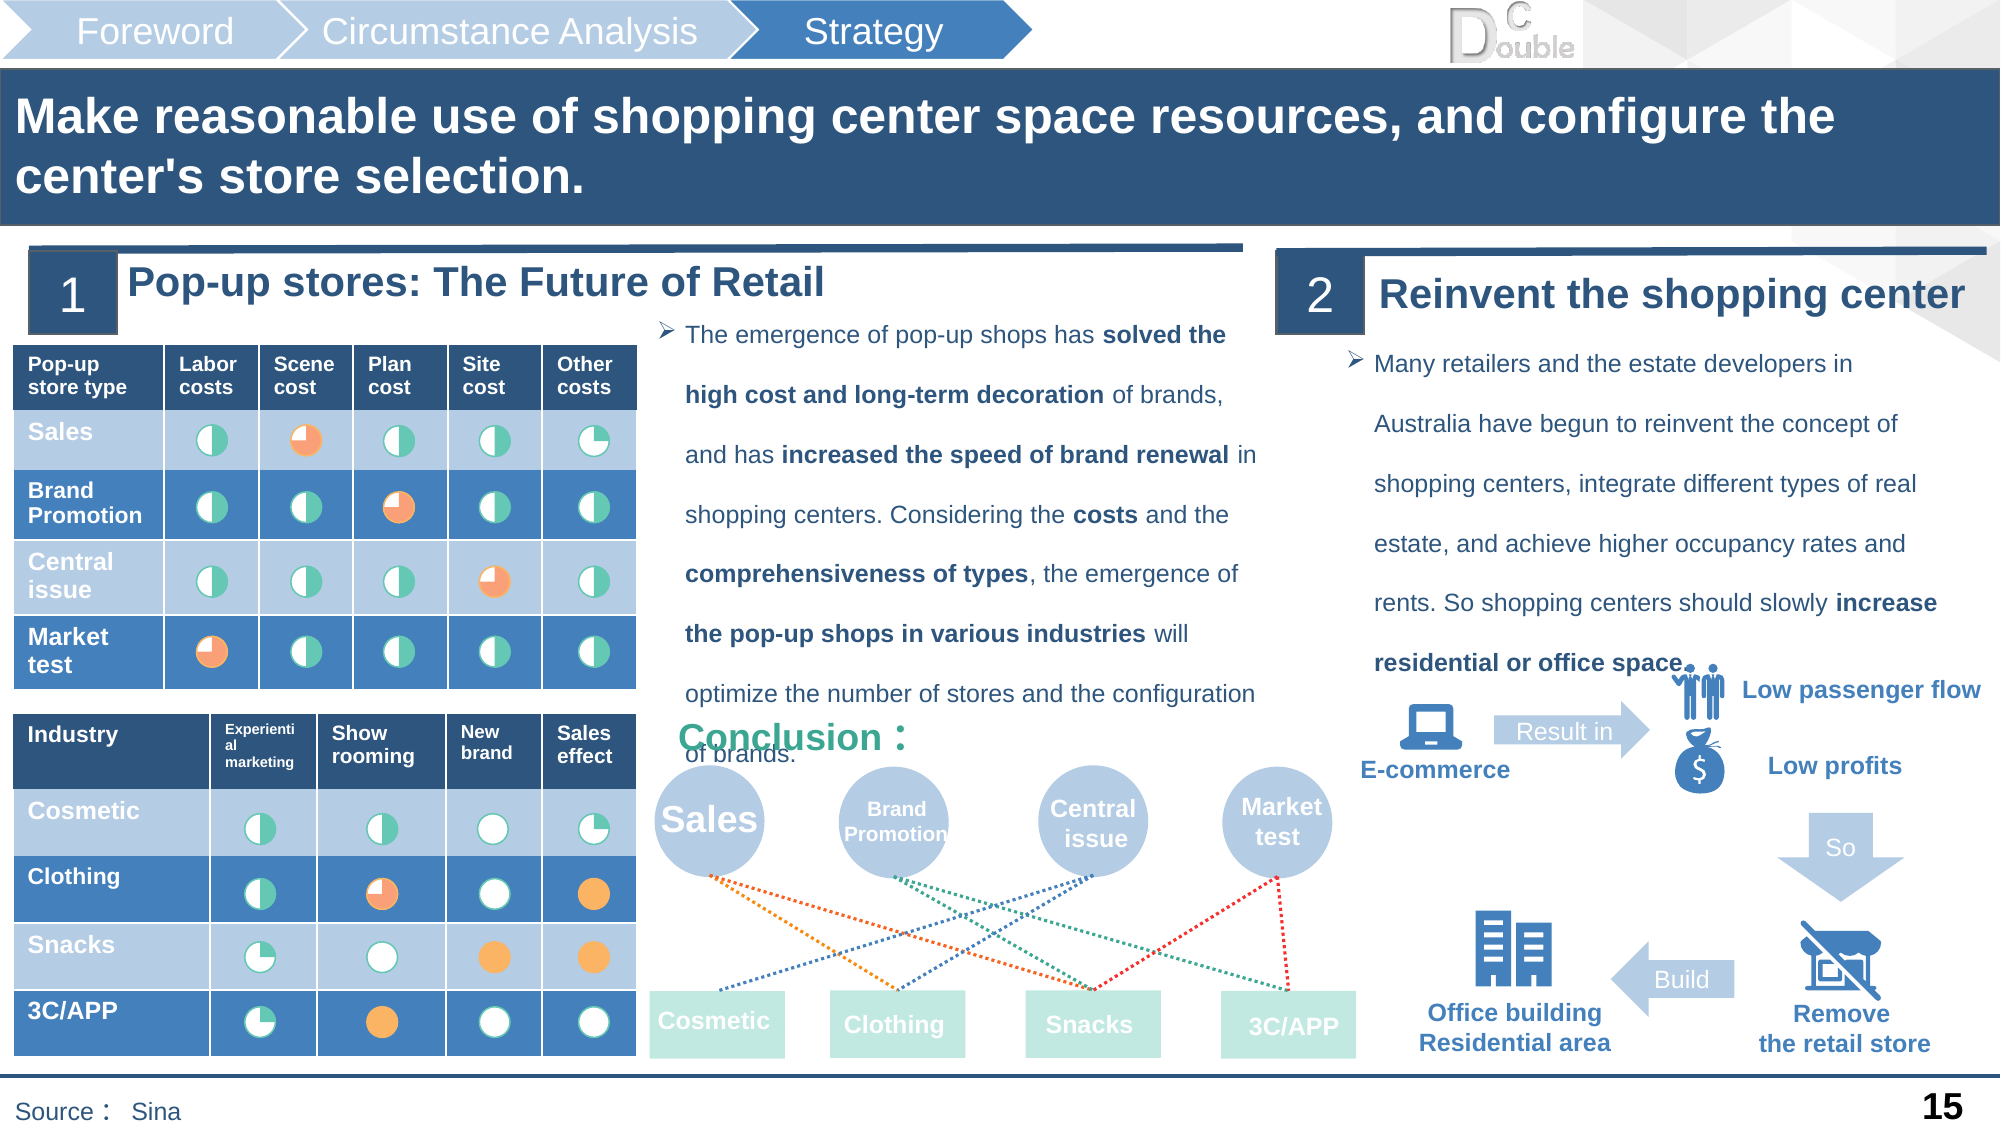

Make reasonable use of shopping center space resources, and configure the center's store selection.
Pop-up stores: The Future of Retail
1
2
Reinvent the shopping center
The emergence of pop-up shops has solved the high cost and long-term decoration of brands, and has increased the speed of brand renewal in shopping centers. Considering the costs and the comprehensiveness of types, the emergence of the pop-up shops in various industries will optimize the number of stores and the configuration of brands.
Many retailers and the estate developers in Australia have begun to reinvent the concept of shopping centers, integrate different types of real estate, and achieve higher occupancy rates and rents. So shopping centers should slowly increase residential or office space.
| Pop-up store type | Labor costs | Scene cost | Plan cost | Site cost | Other costs |
| --- | --- | --- | --- | --- | --- |
| Sales |  |  |  |  |  |
| Brand Promotion |  |  |  |  |  |
| Central issue |  |  |  |  |  |
| Market test |  |  |  |  |  |

Low passenger flow
Result in

Conclusion：
| Industry | Experiential marketing | Show rooming | New brand | Sales effect |
| --- | --- | --- | --- | --- |
| Cosmetic |  |  |  |  |
| Clothing |  |  |  |  |
| Snacks |  |  |  |  |
| 3C/APP |  |  |  |  |

Low profits
E-commerce

Sales

Central
  issue

    Brand
Promotion

Market
  test
So

Build

Office building
Residential area

Remove
the retail store

Cosmetic
Snacks
Clothing
3C/APP

Source：Sina
15